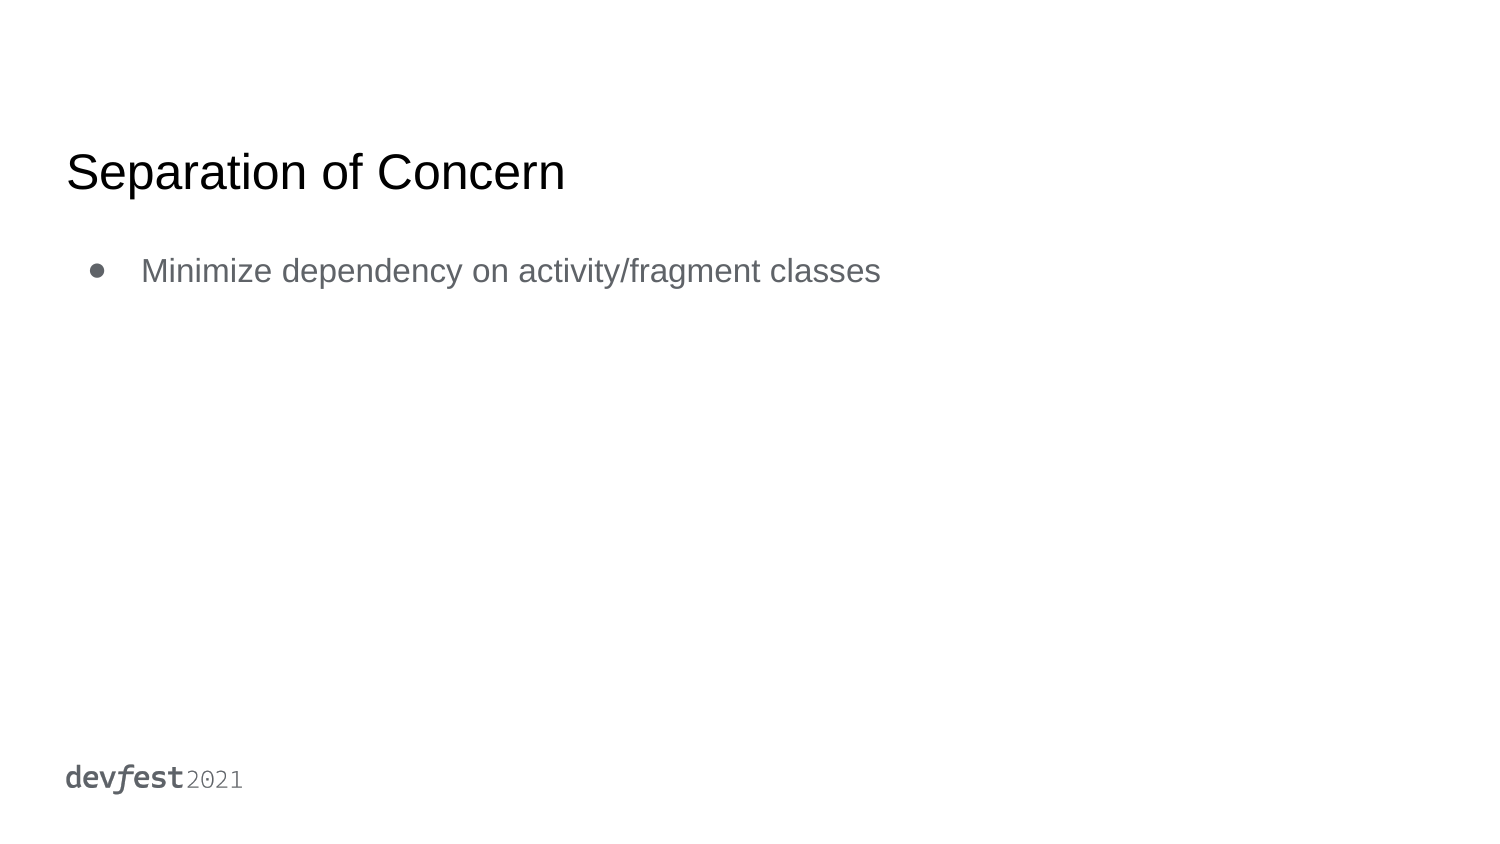

# Separation of Concern
Minimize dependency on activity/fragment classes